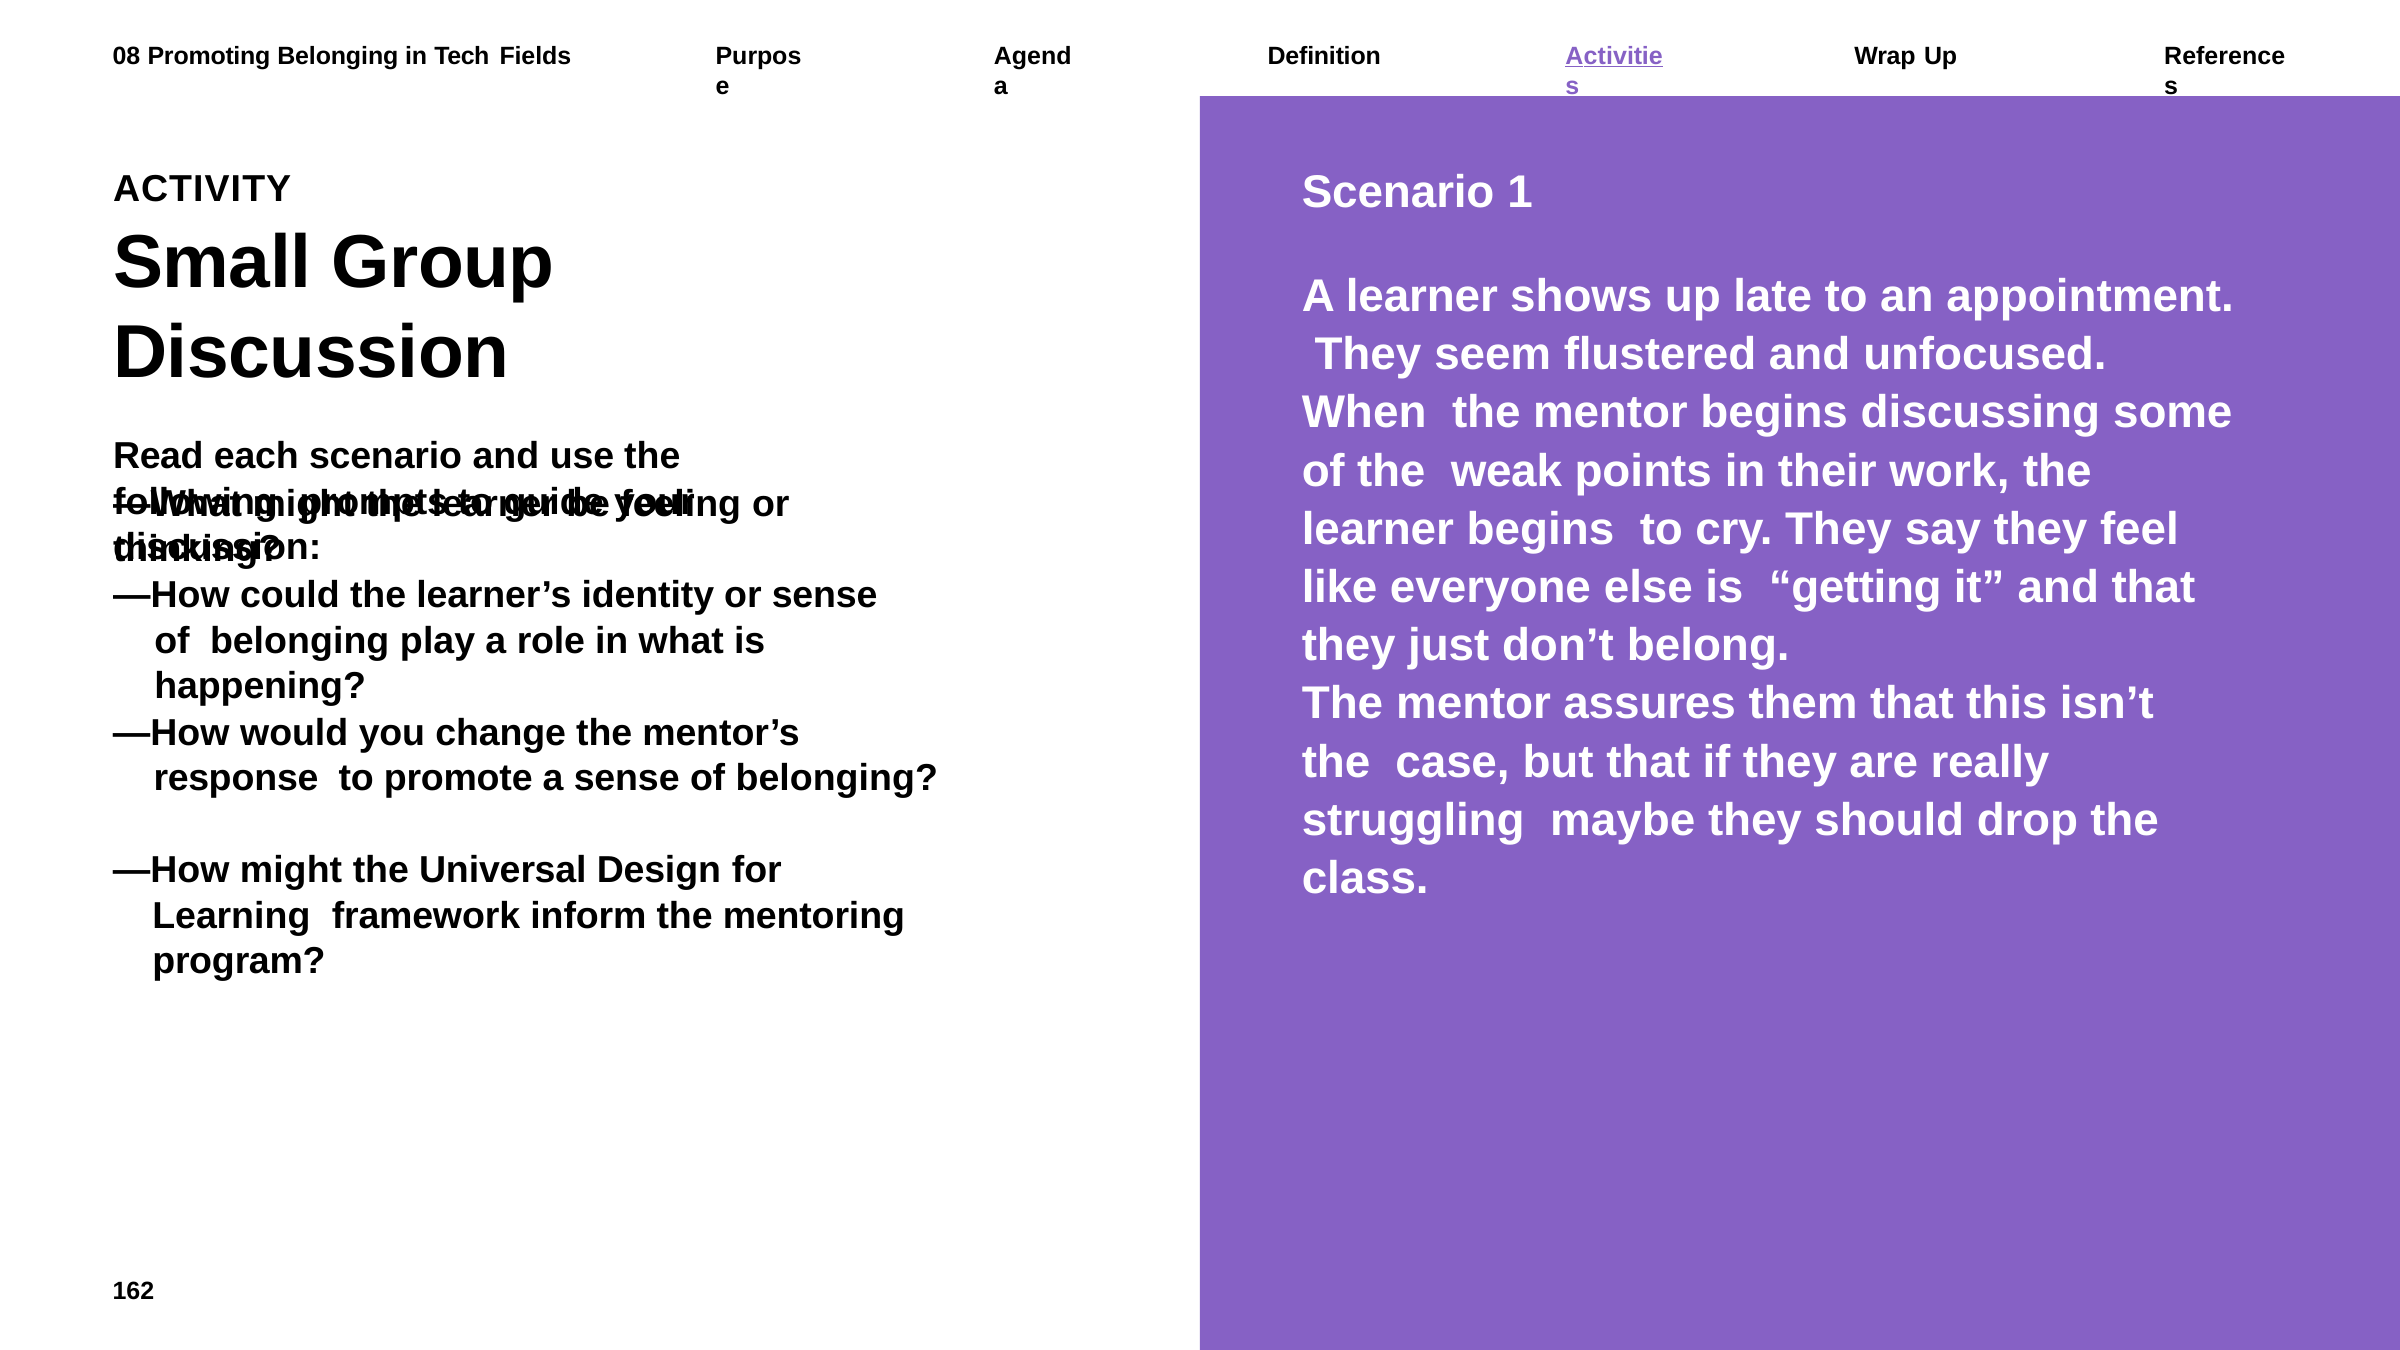

08 Promoting Belonging in Tech Fields
Purpose
Agenda
Definition
Activities
Wrap Up
References

Scenario 1
A learner shows up late to an appointment.  They seem flustered and unfocused. When  the mentor begins discussing some of the  weak points in their work, the learner begins  to cry. They say they feel like everyone else is  “getting it” and that they just don’t belong.
The mentor assures them that this isn’t the  case, but that if they are really struggling  maybe they should drop the class.
ACTIVITY
Small Group Discussion
Read each scenario and use the following  prompts to guide your discussion:
—What might the learner be feeling or thinking?
—How could the learner’s identity or sense of  belonging play a role in what is happening?
—How would you change the mentor’s response  to promote a sense of belonging?
—How might the Universal Design for Learning  framework inform the mentoring program?
162